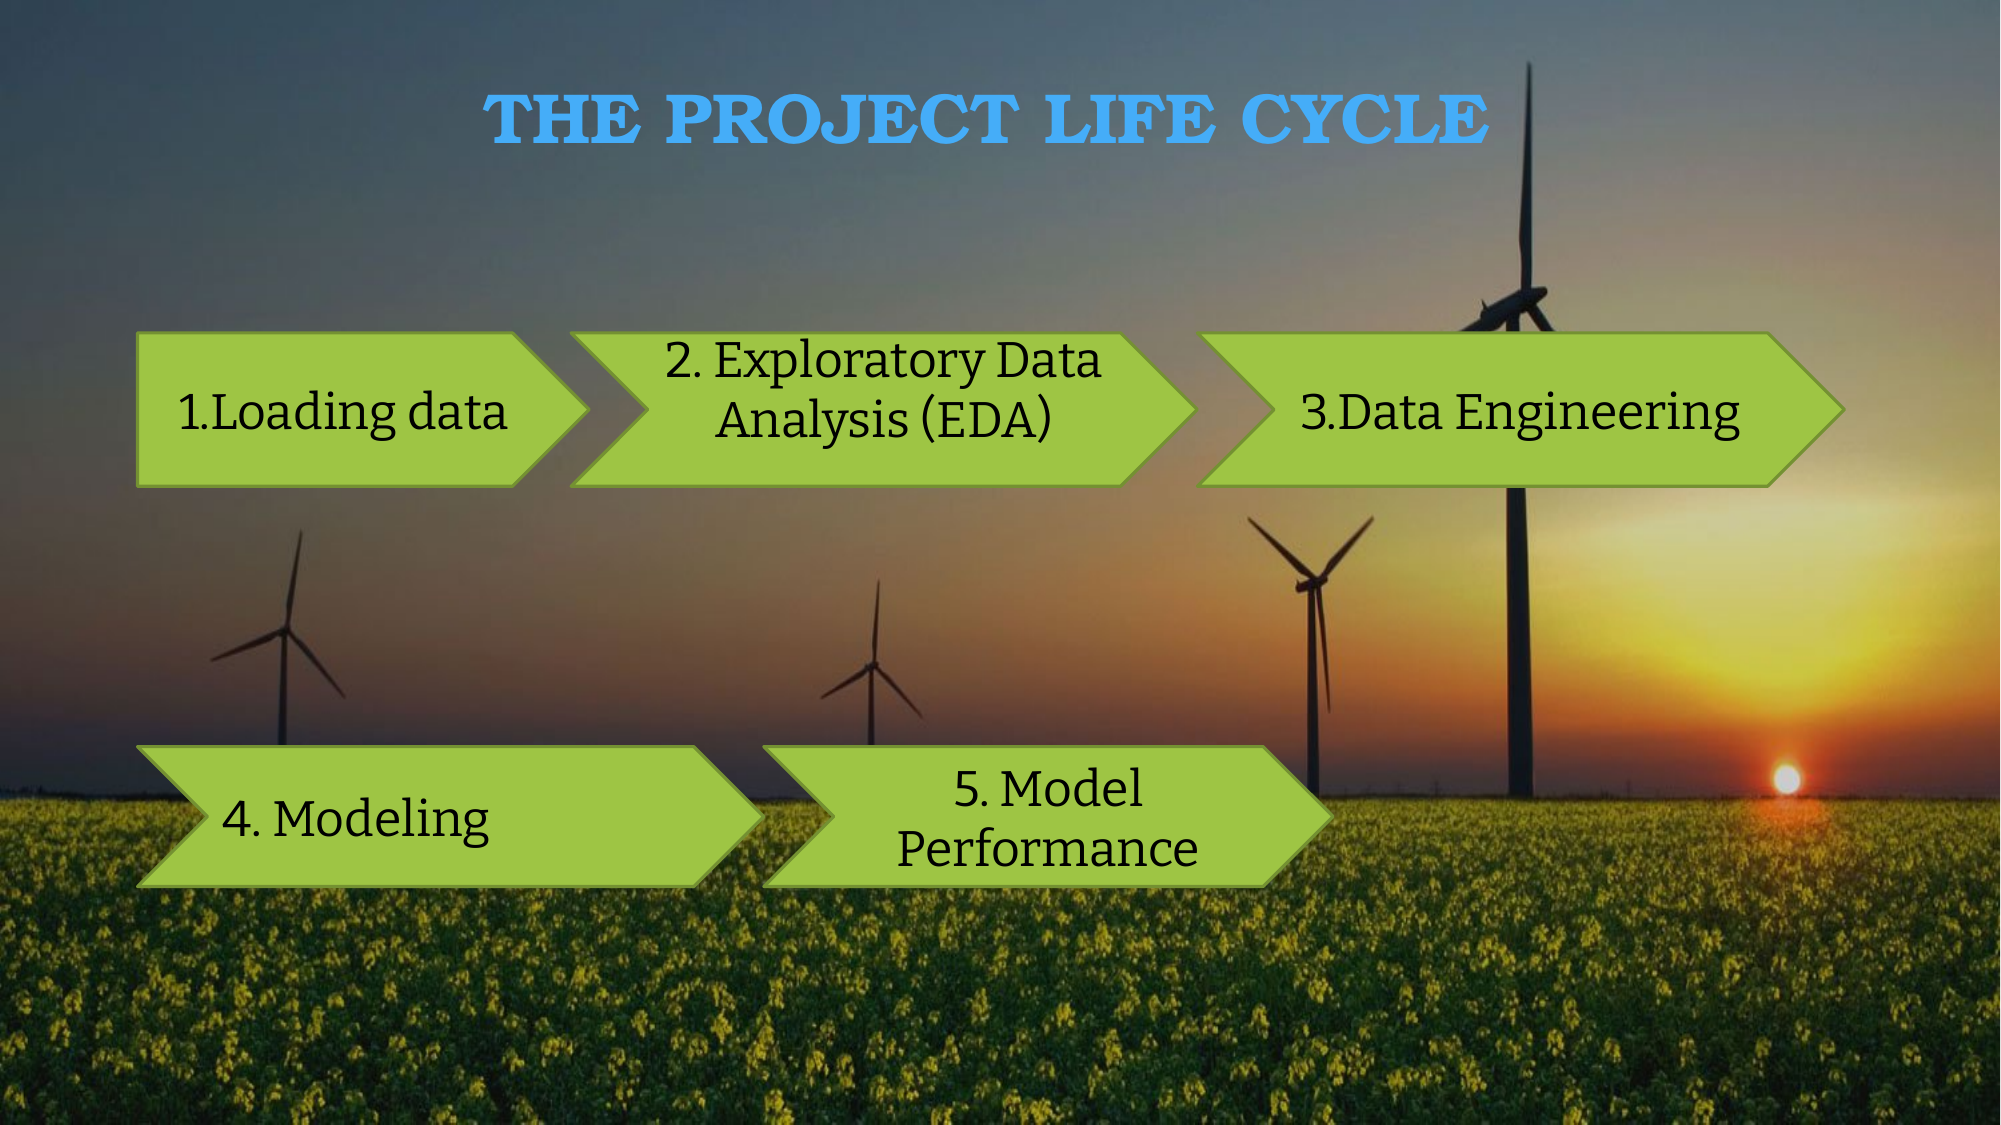

# THE PROJECT LIFE CYCLE
1.Loading data
2. Exploratory Data Analysis (EDA)

3.Data Engineering

4. Modeling
5. Model Performance